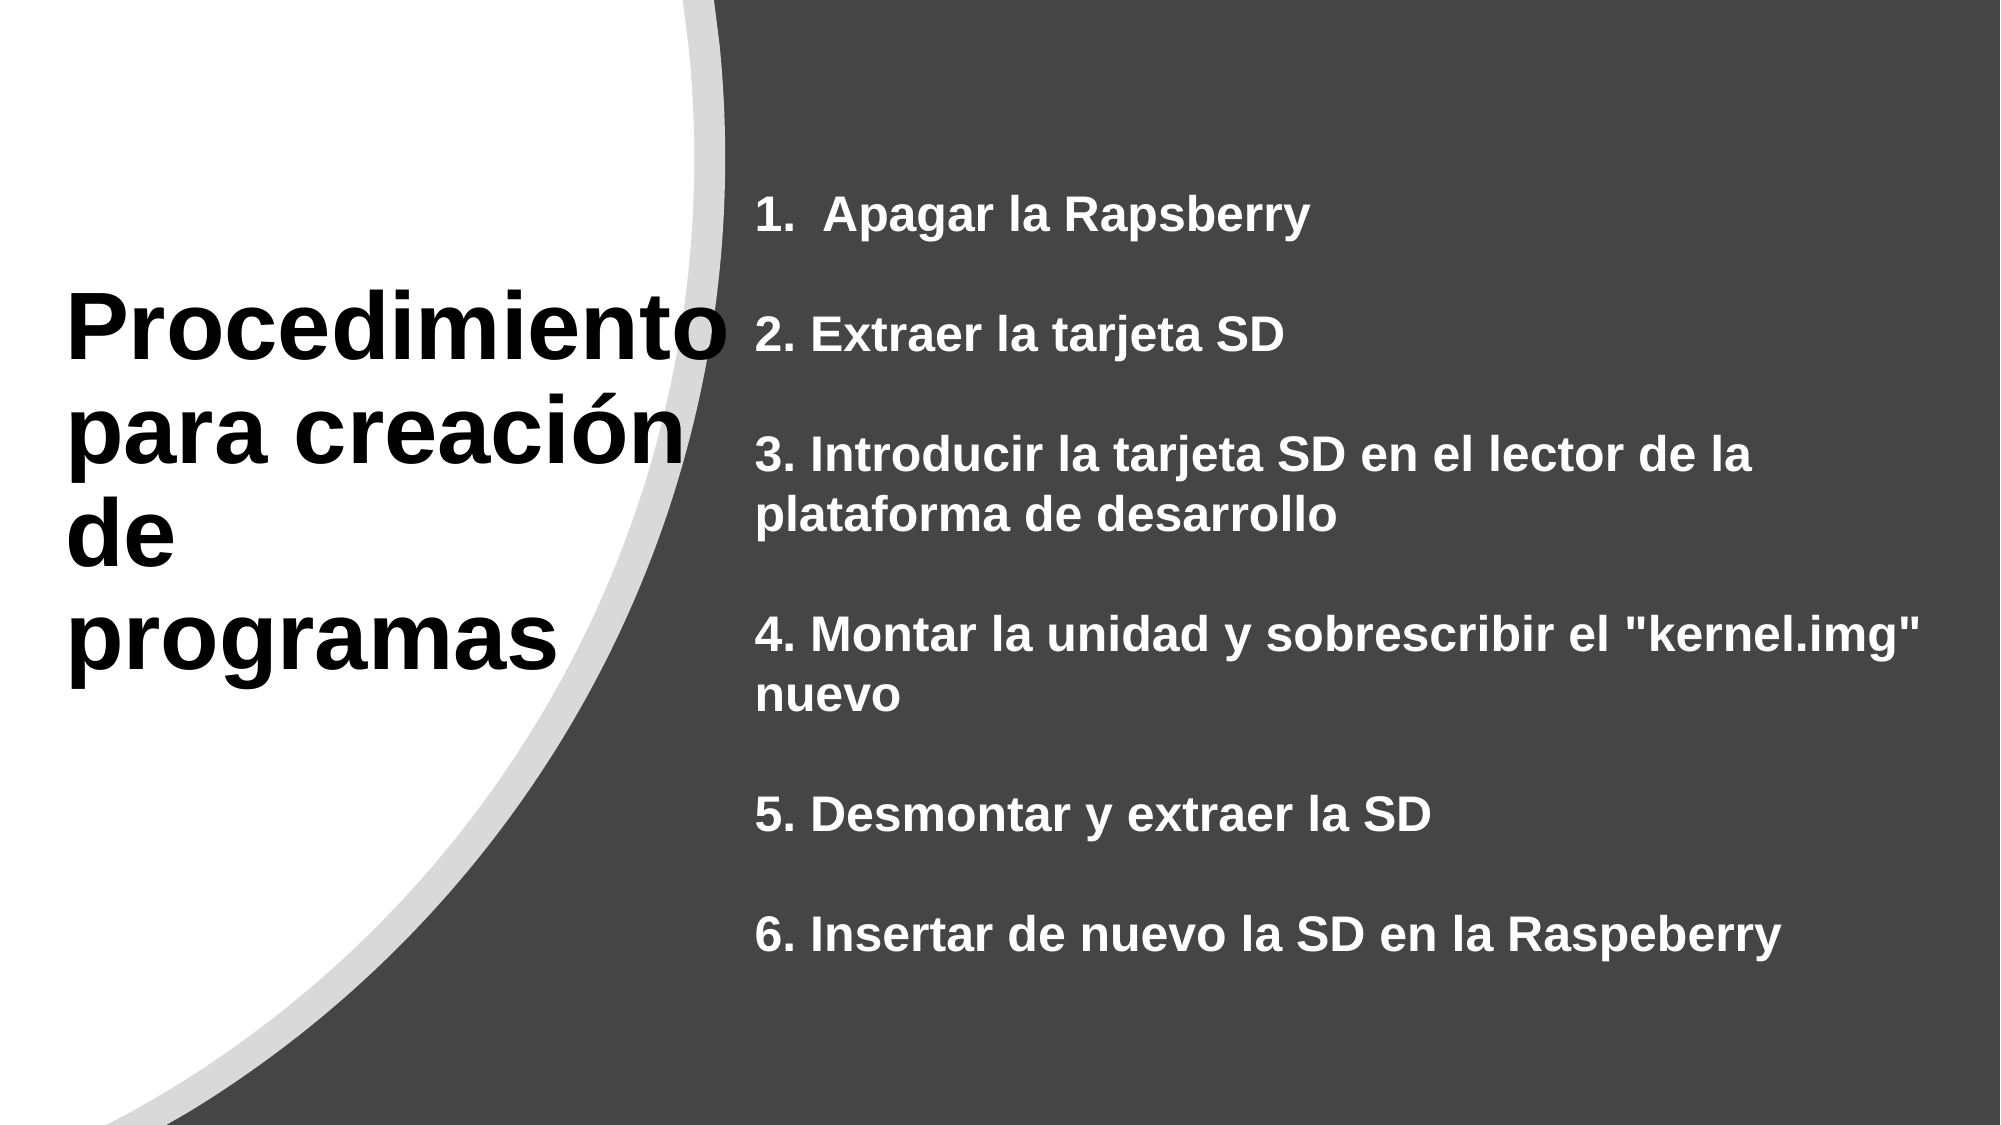

1.  Apagar la Rapsberry

2. Extraer la tarjeta SD

3. Introducir la tarjeta SD en el lector de la plataforma de desarrollo

4. Montar la unidad y sobrescribir el "kernel.img" nuevo

5. Desmontar y extraer la SD

6. Insertar de nuevo la SD en la Raspeberry
# Procedimiento  para creación de programas